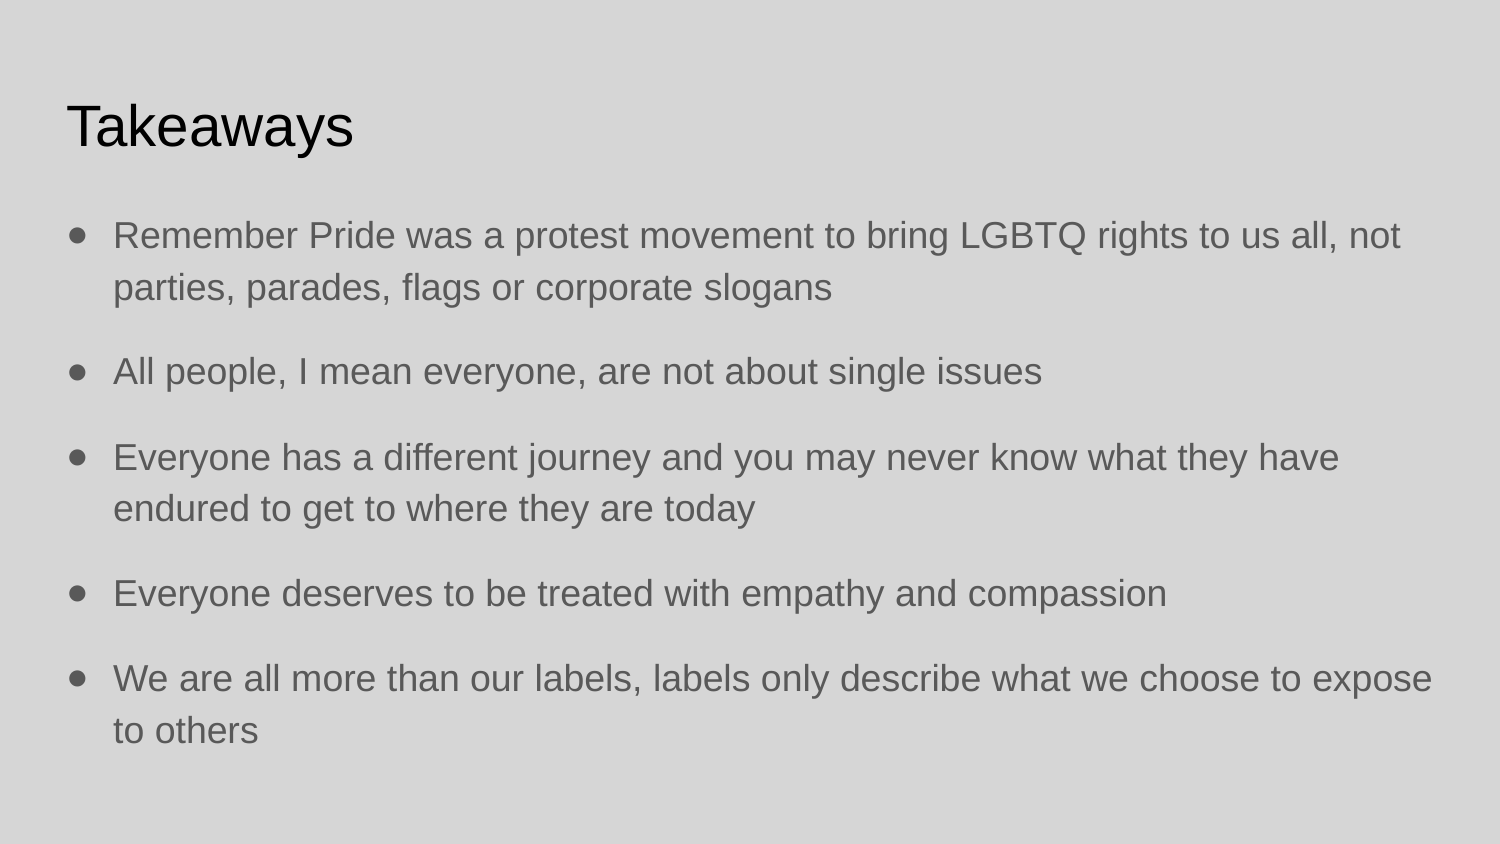

# Takeaways
Remember Pride was a protest movement to bring LGBTQ rights to us all, not parties, parades, flags or corporate slogans
All people, I mean everyone, are not about single issues
Everyone has a different journey and you may never know what they have endured to get to where they are today
Everyone deserves to be treated with empathy and compassion
We are all more than our labels, labels only describe what we choose to expose to others